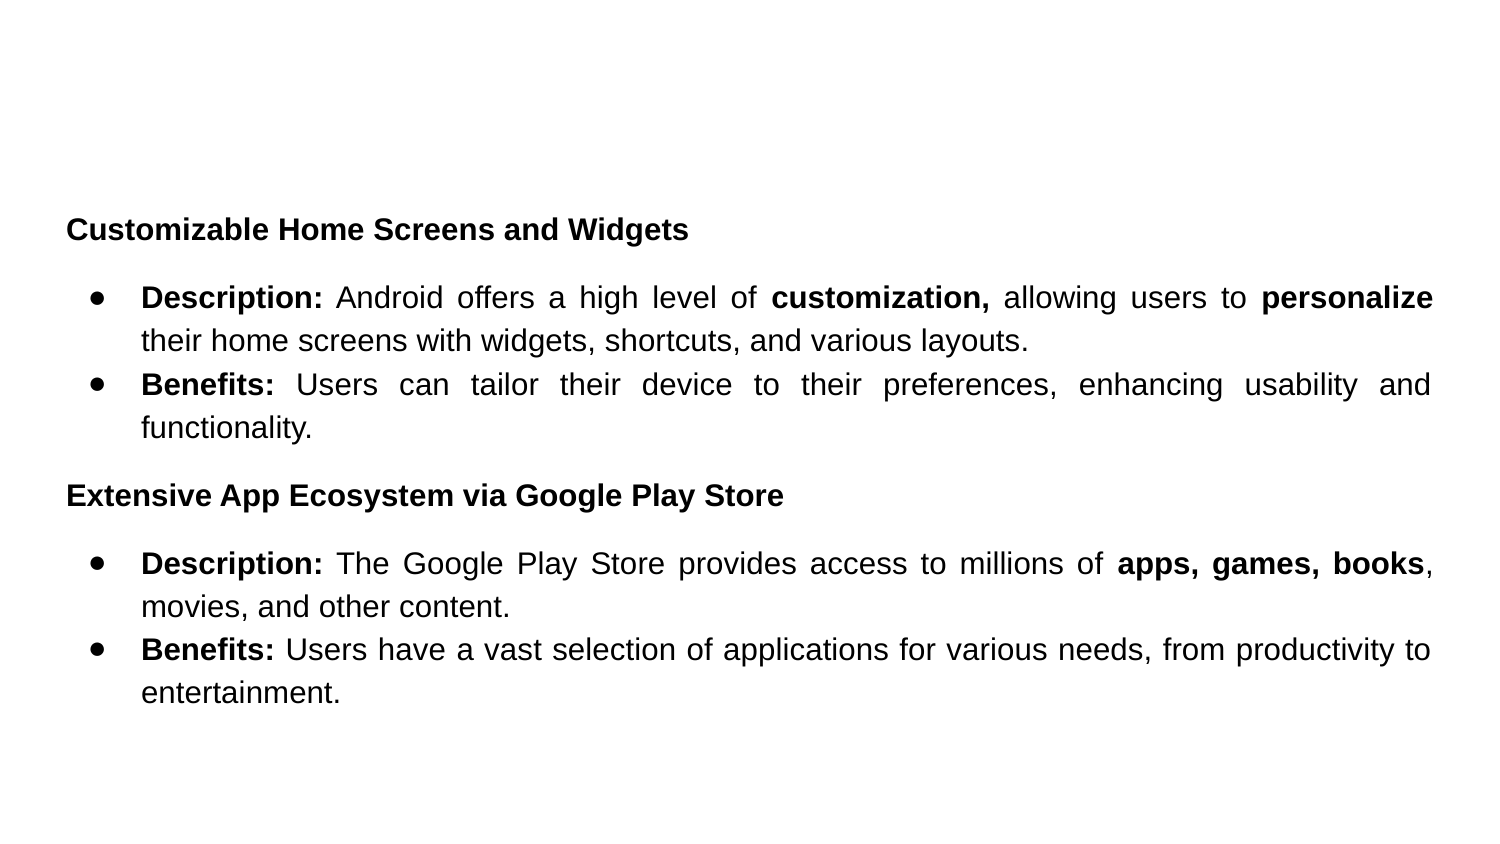

#
Customizable Home Screens and Widgets
Description: Android offers a high level of customization, allowing users to personalize their home screens with widgets, shortcuts, and various layouts.
Benefits: Users can tailor their device to their preferences, enhancing usability and functionality.
Extensive App Ecosystem via Google Play Store
Description: The Google Play Store provides access to millions of apps, games, books, movies, and other content.
Benefits: Users have a vast selection of applications for various needs, from productivity to entertainment.